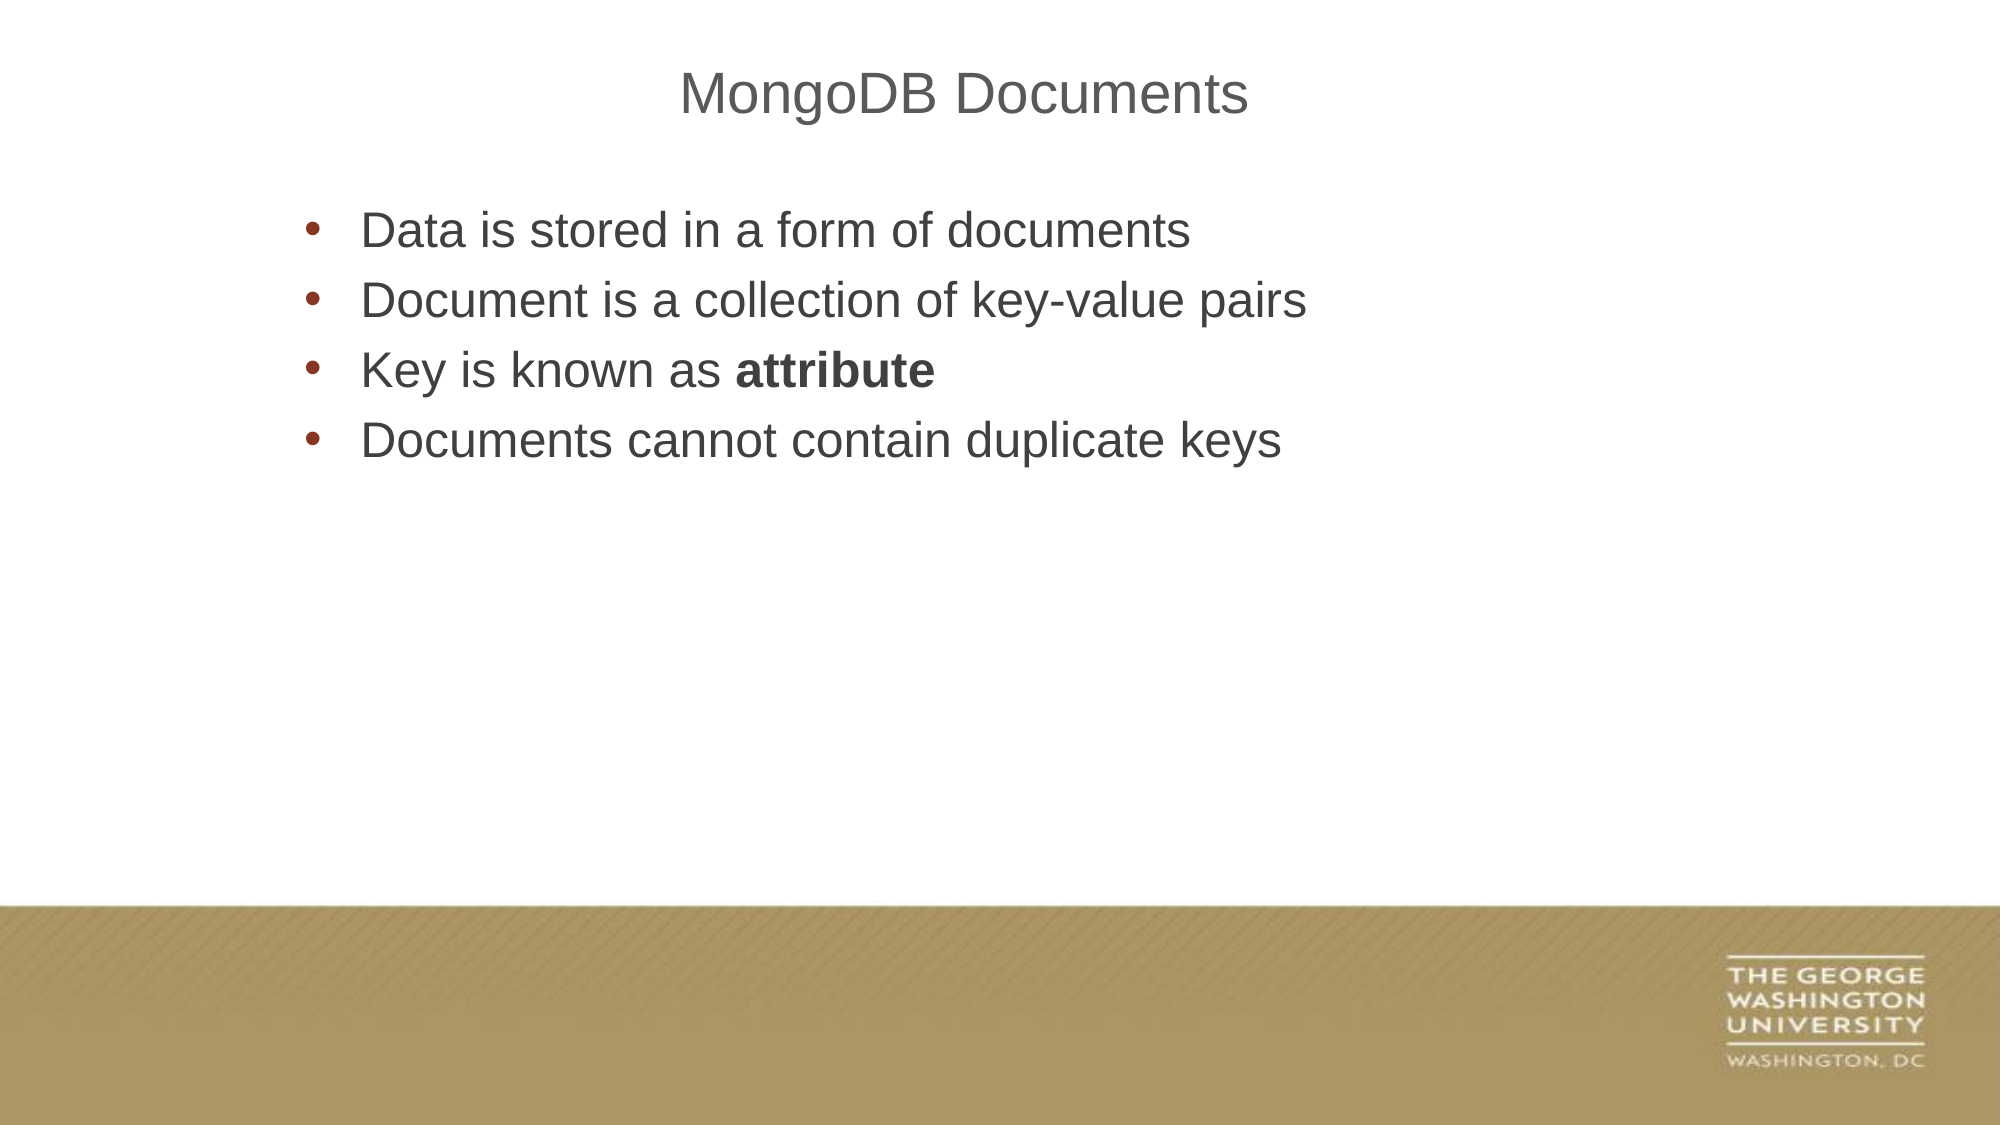

MongoDB Documents

Data is stored in a form of documents
Document is a collection of key-value pairs
Key is known as attribute
Documents cannot contain duplicate keys